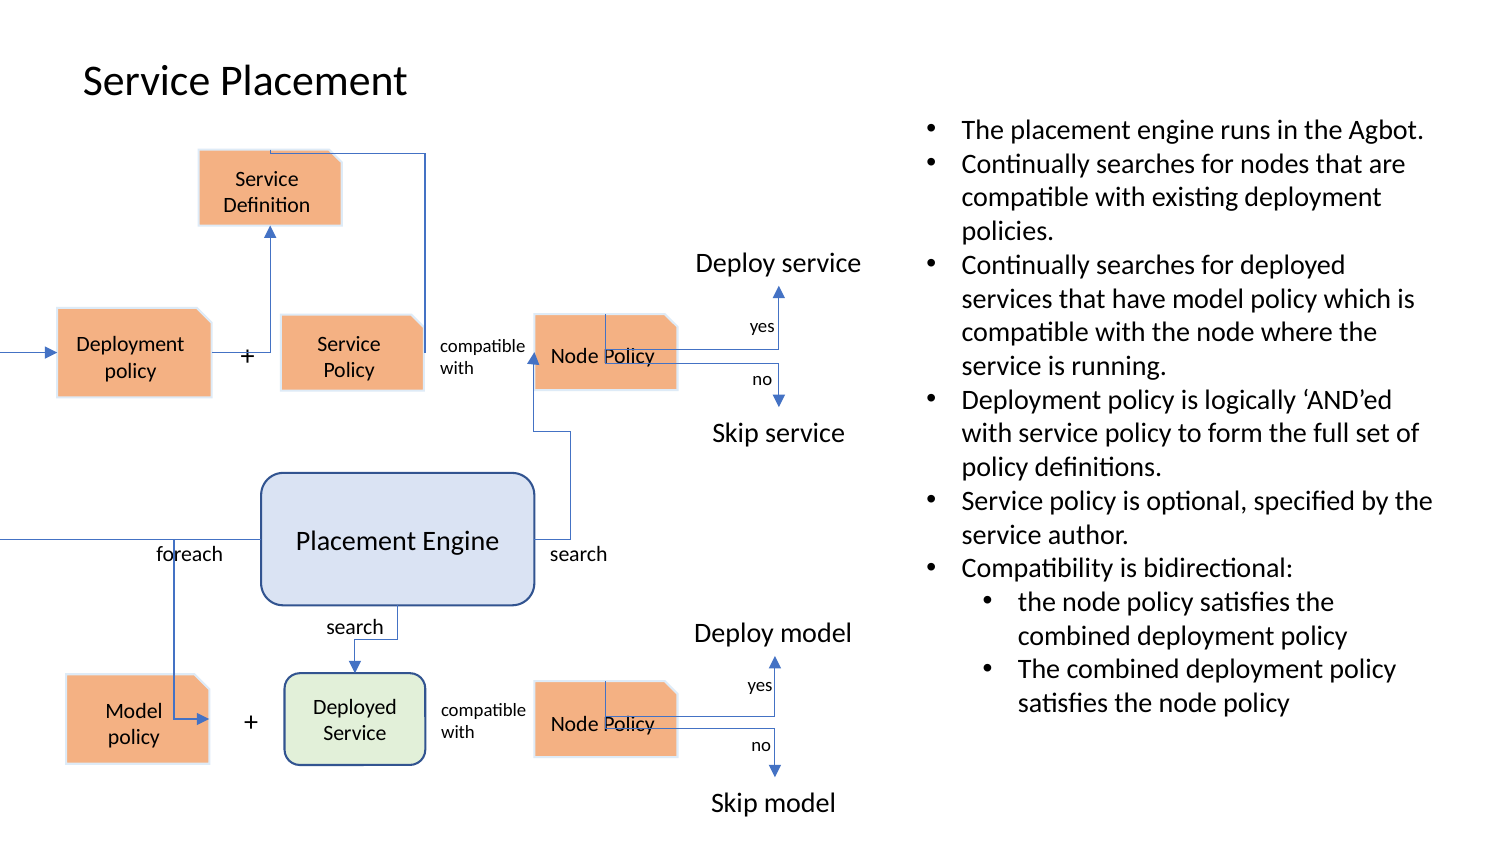

Service Placement
The placement engine runs in the Agbot.
Continually searches for nodes that are compatible with existing deployment policies.
Continually searches for deployed services that have model policy which is compatible with the node where the service is running.
Deployment policy is logically ‘AND’ed with service policy to form the full set of policy definitions.
Service policy is optional, specified by the service author.
Compatibility is bidirectional:
the node policy satisfies the combined deployment policy
The combined deployment policy satisfies the node policy
Service Definition
Deploy service
yes
Deployment policy
Node Policy
Service Policy
compatible
with
+
no
Skip service
Placement Engine
search
foreach
search
Deploy model
yes
Deployed Service
Model policy
Node Policy
compatible
with
+
no
Skip model